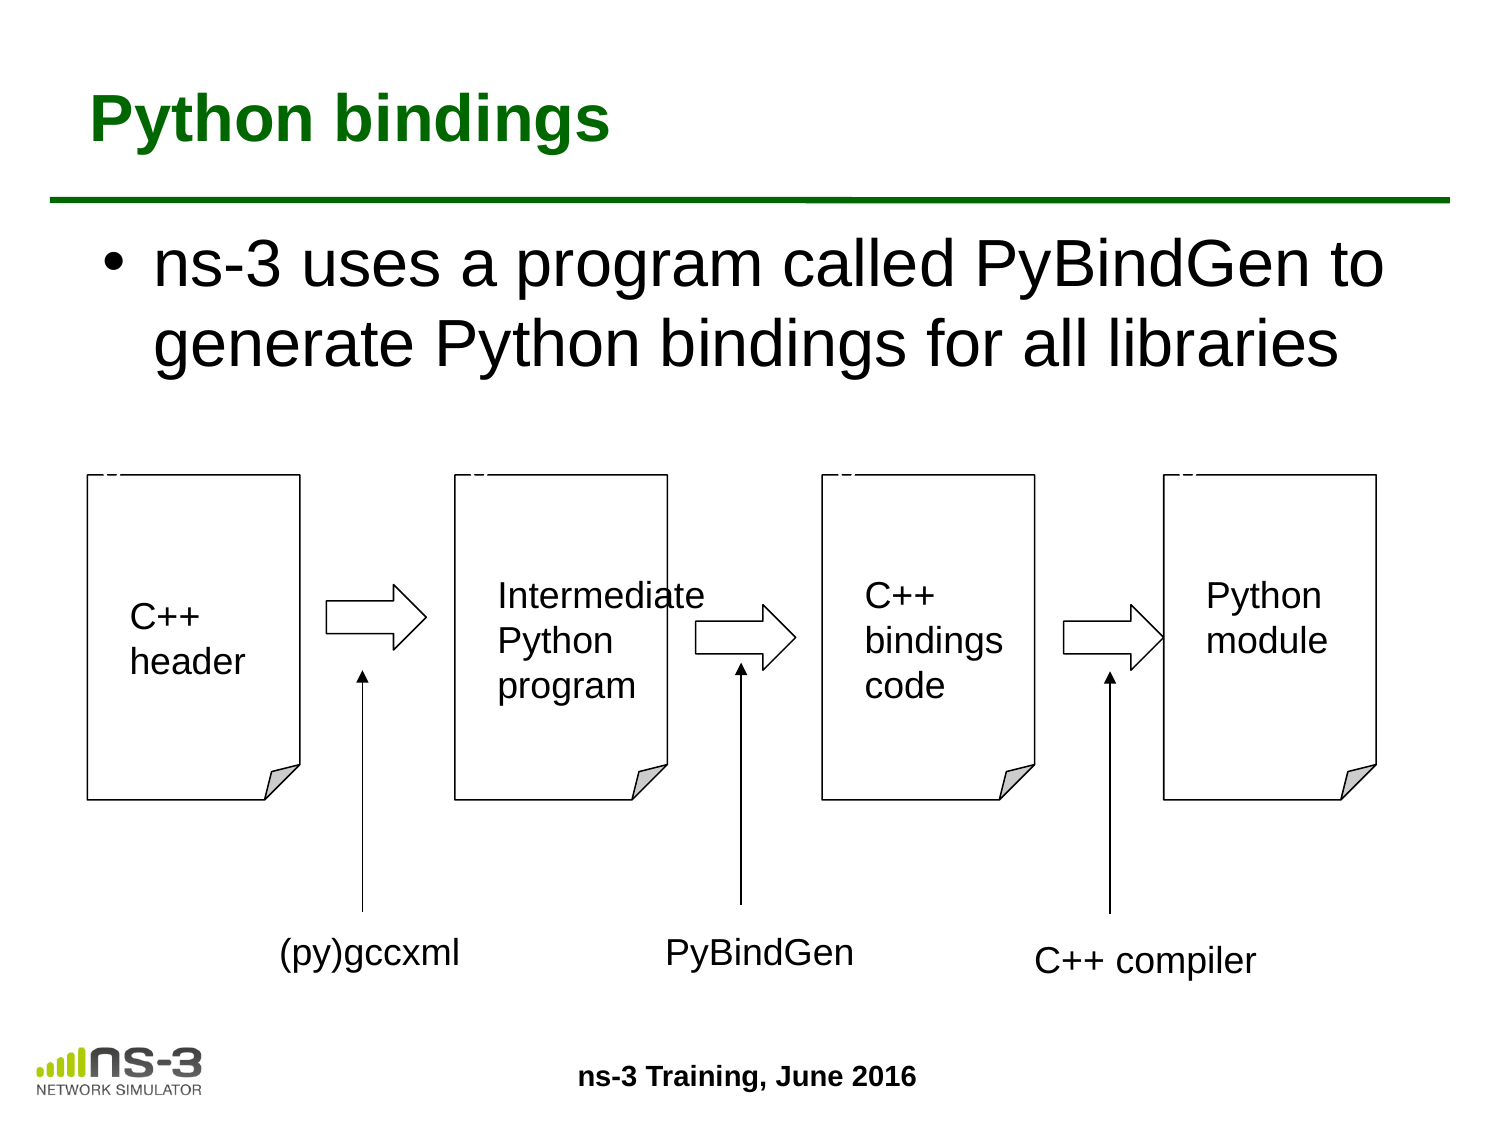

# Python bindings
ns-3 uses a program called PyBindGen to generate Python bindings for all libraries

v
v
v
v
Intermediate
Python
program
C++
bindings
code
Python
module
C++
header

(py)gccxml
PyBindGen
C++ compiler
ns-3 Training, June 2016